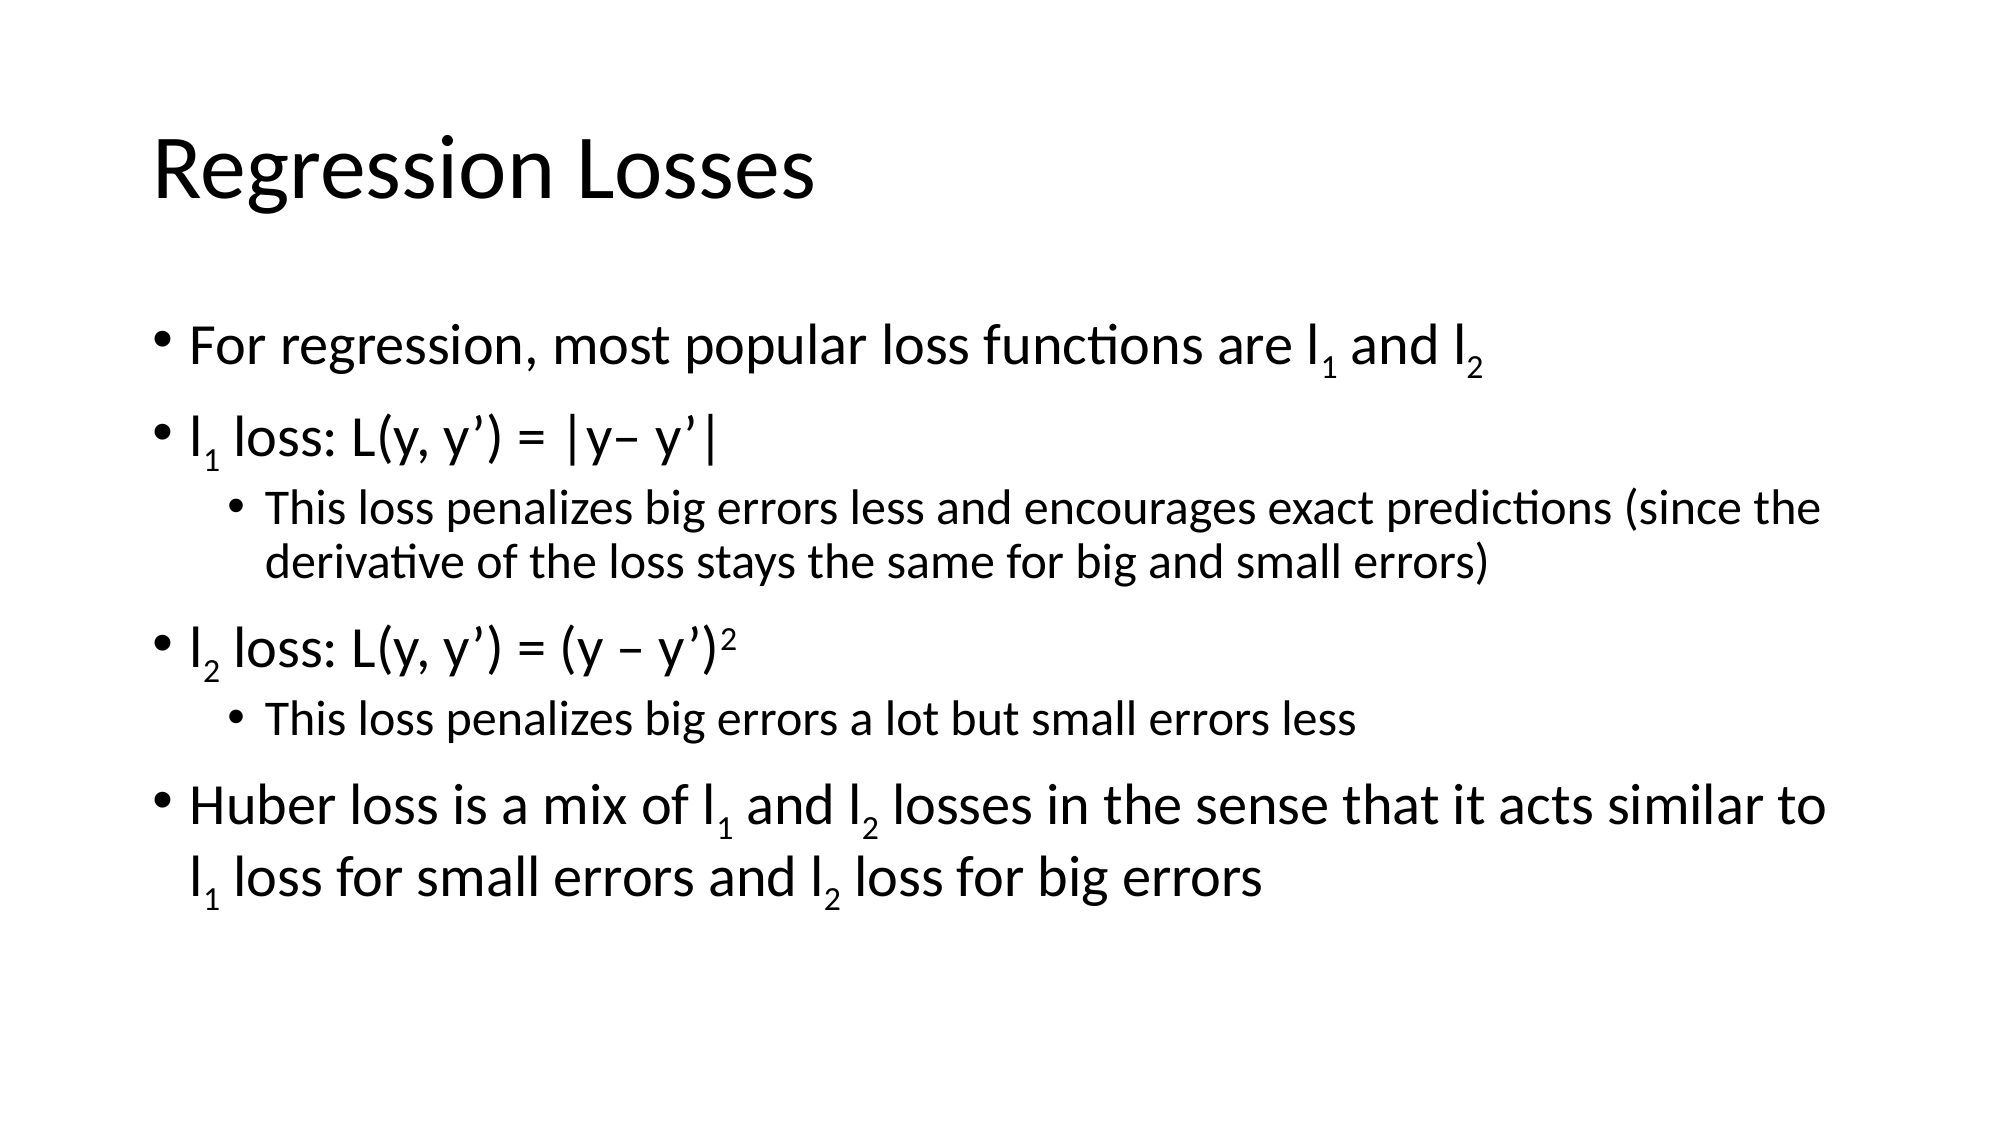

# Regression Losses
For regression, most popular loss functions are l1 and l2
l1 loss: L(y, y’) = |y– y’|
This loss penalizes big errors less and encourages exact predictions (since the derivative of the loss stays the same for big and small errors)
l2 loss: L(y, y’) = (y – y’)2
This loss penalizes big errors a lot but small errors less
Huber loss is a mix of l1 and l2 losses in the sense that it acts similar to l1 loss for small errors and l2 loss for big errors